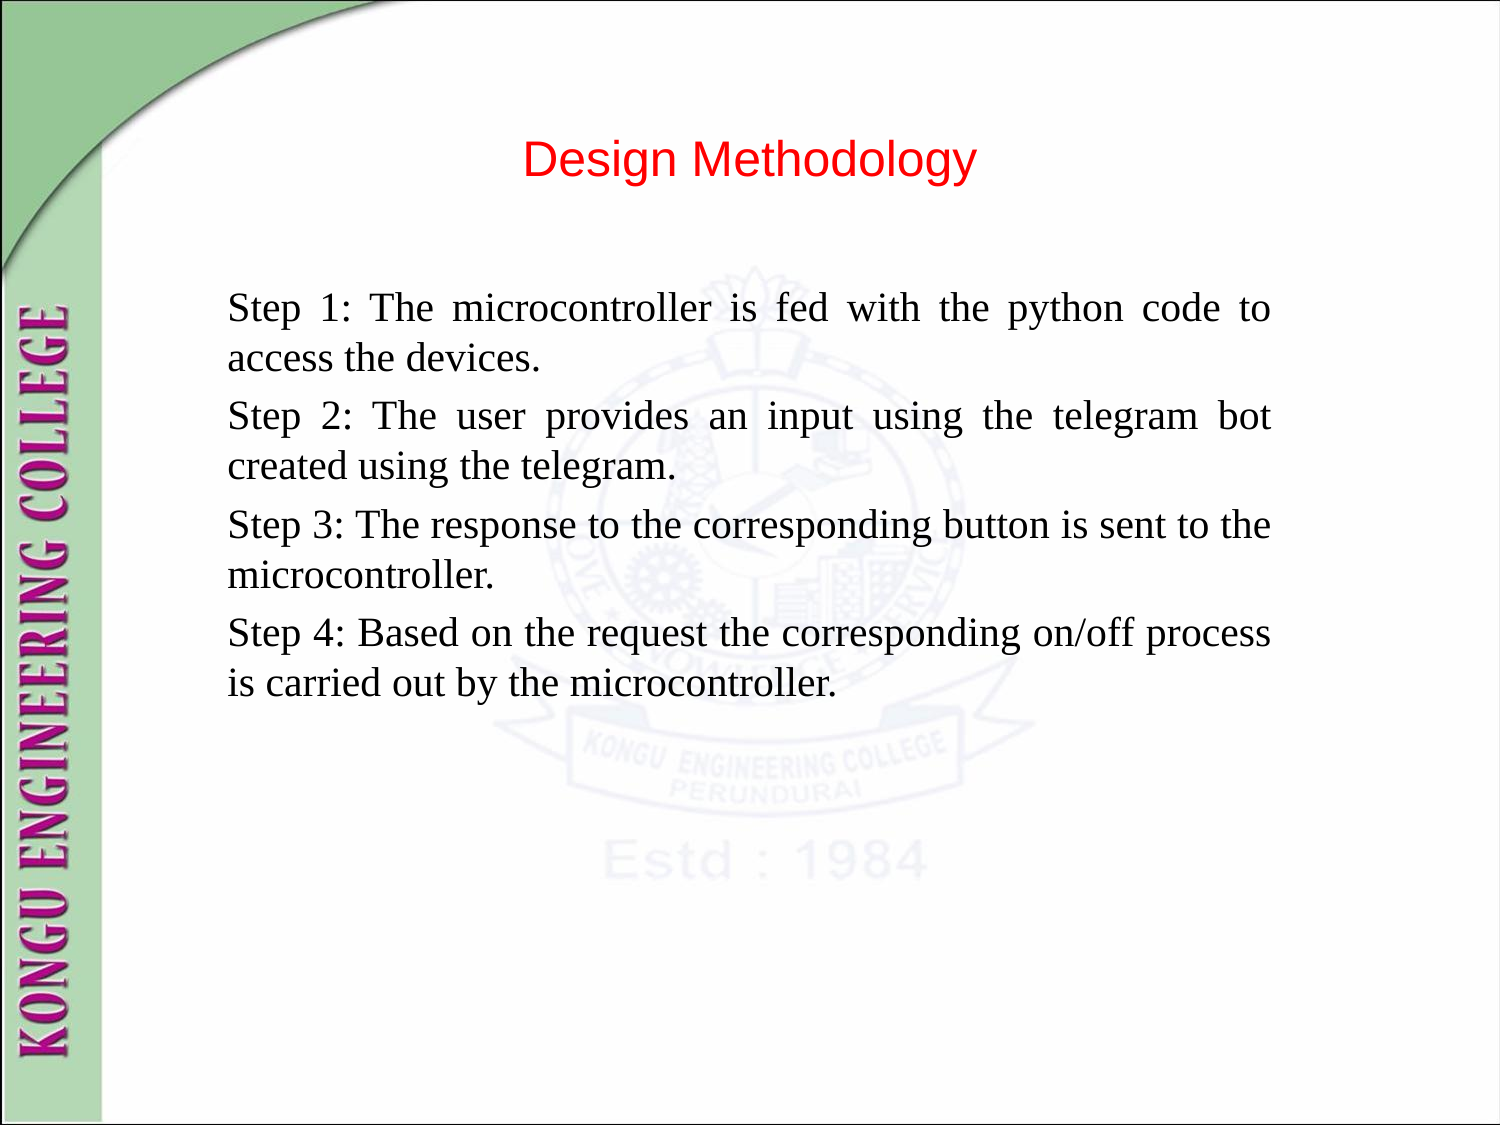

Design Methodology

Step 1: The microcontroller is fed with the python code to access the devices.
Step 2: The user provides an input using the telegram bot created using the telegram.
Step 3: The response to the corresponding button is sent to the microcontroller.
Step 4: Based on the request the corresponding on/off process is carried out by the microcontroller.